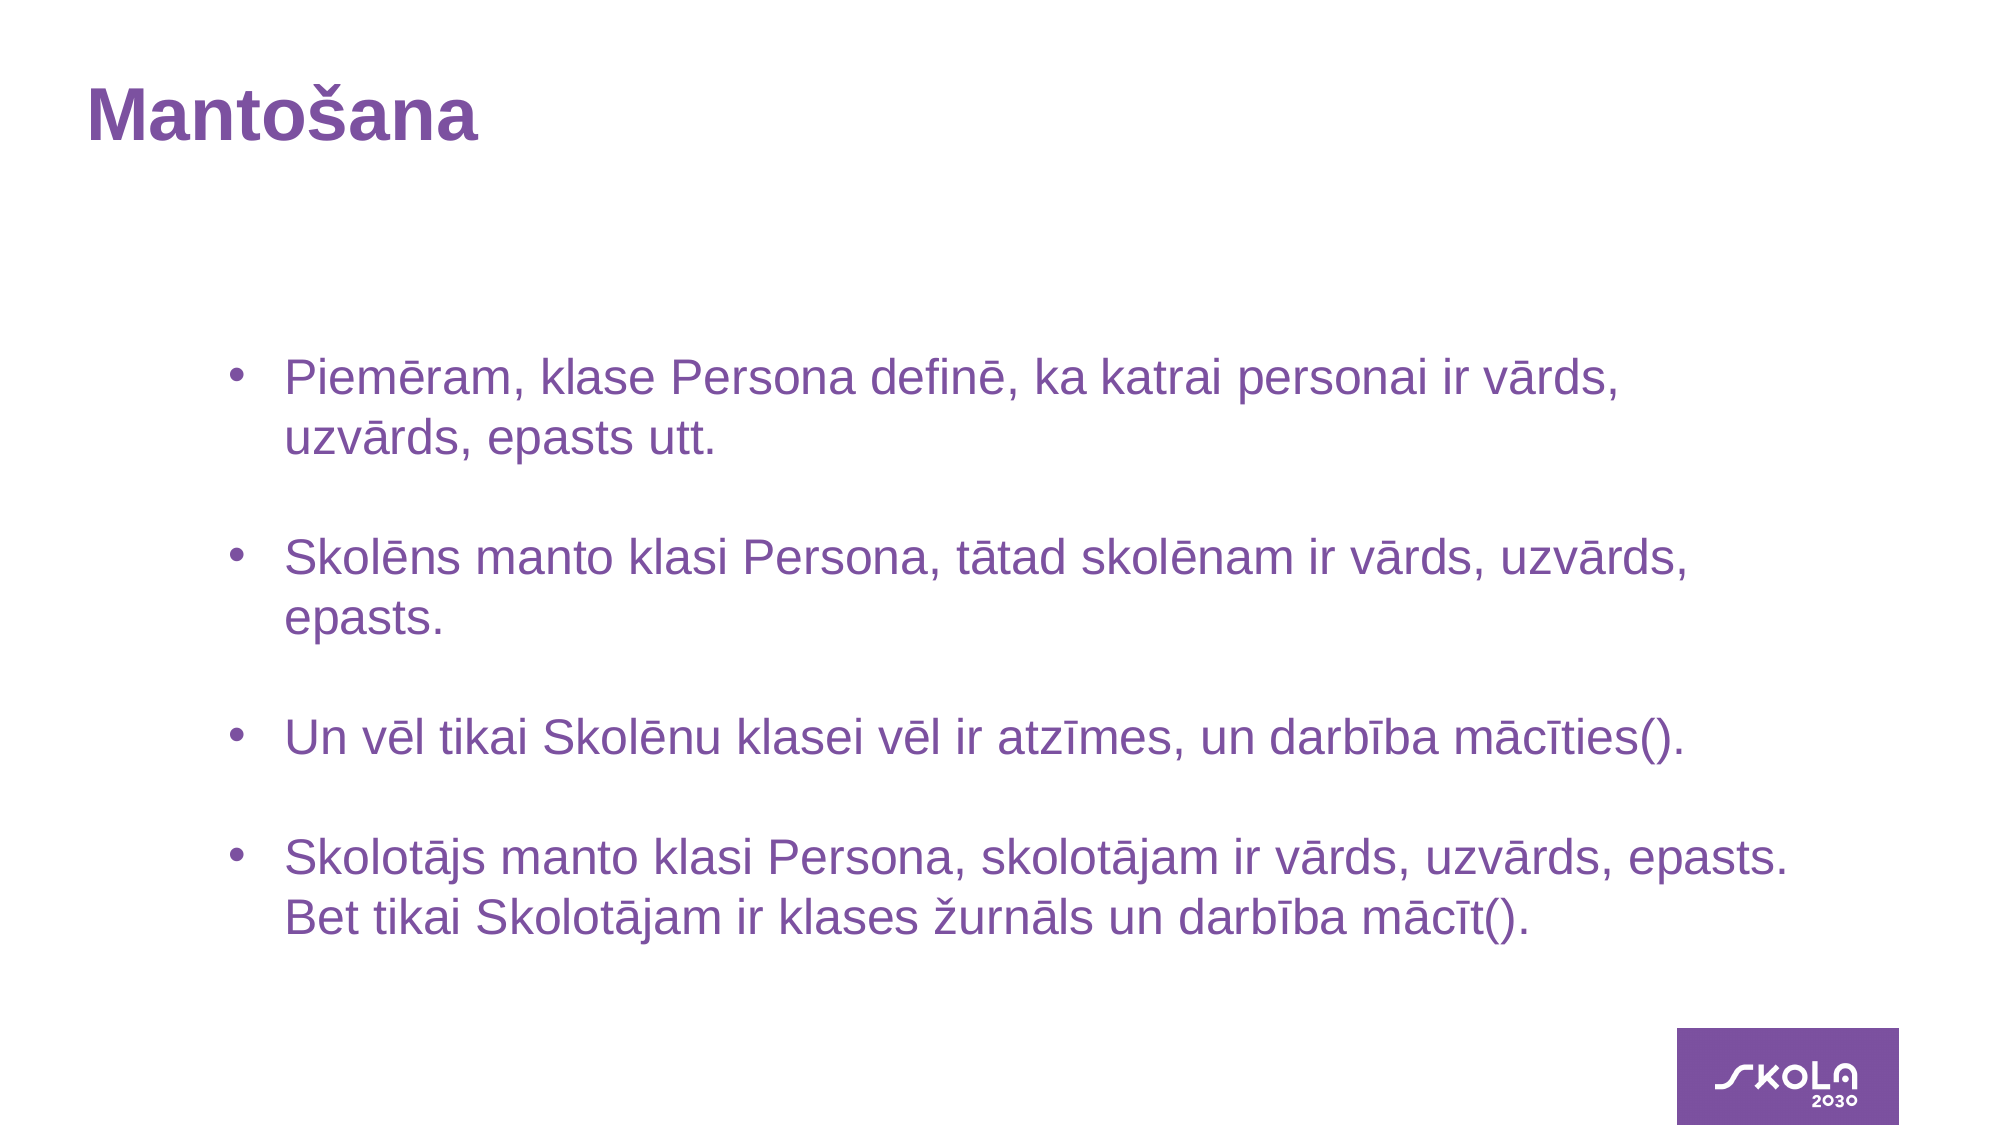

# Mantošana
Piemēram, klase Persona definē, ka katrai personai ir vārds, uzvārds, epasts utt.

Skolēns manto klasi Persona, tātad skolēnam ir vārds, uzvārds, epasts.

Un vēl tikai Skolēnu klasei vēl ir atzīmes, un darbība mācīties().

Skolotājs manto klasi Persona, skolotājam ir vārds, uzvārds, epasts. Bet tikai Skolotājam ir klases žurnāls un darbība mācīt().